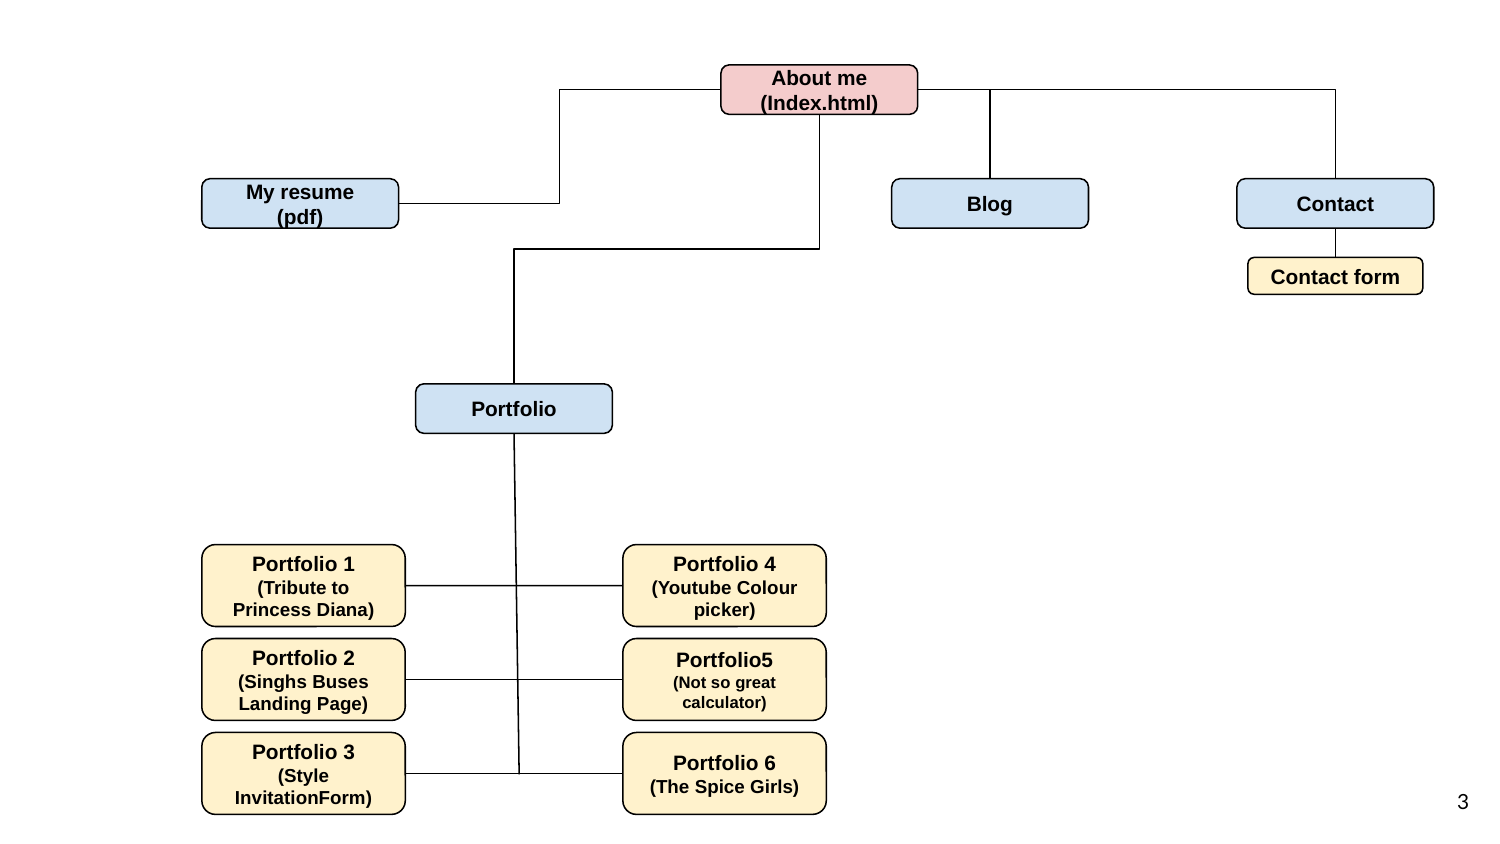

About me
(Index.html)
My resume
(pdf)
Blog
Contact
Contact form
Portfolio
Portfolio 4
(Youtube Colour picker)
Portfolio 1
(Tribute to Princess Diana)
Portfolio5
(Not so great calculator)
Portfolio 2
(Singhs Buses Landing Page)
Portfolio 6
(The Spice Girls)
Portfolio 3
(Style InvitationForm)
3